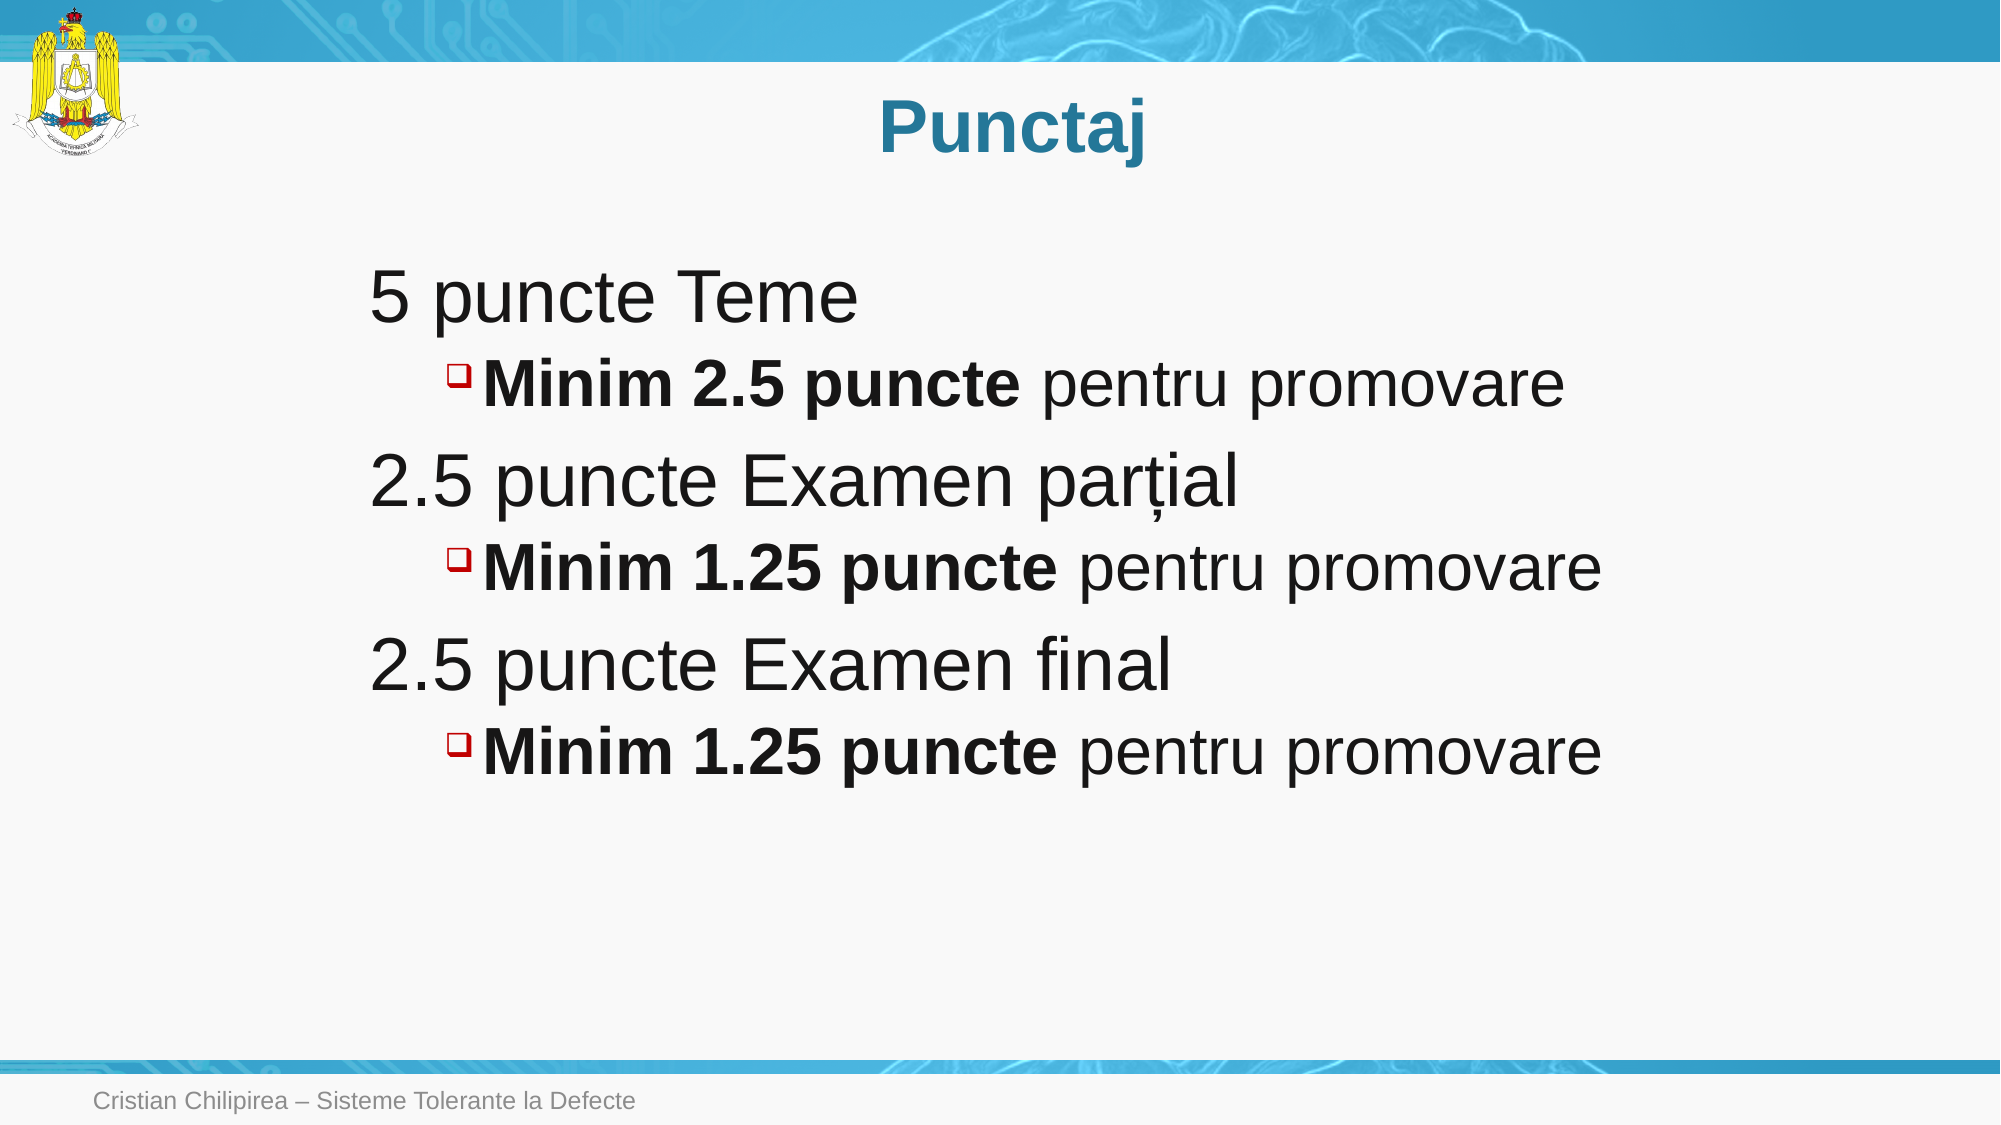

# Punctaj
5 puncte Teme
Minim 2.5 puncte pentru promovare
2.5 puncte Examen parțial
Minim 1.25 puncte pentru promovare
2.5 puncte Examen final
Minim 1.25 puncte pentru promovare

Cristian Chilipirea – Sisteme Tolerante la Defecte